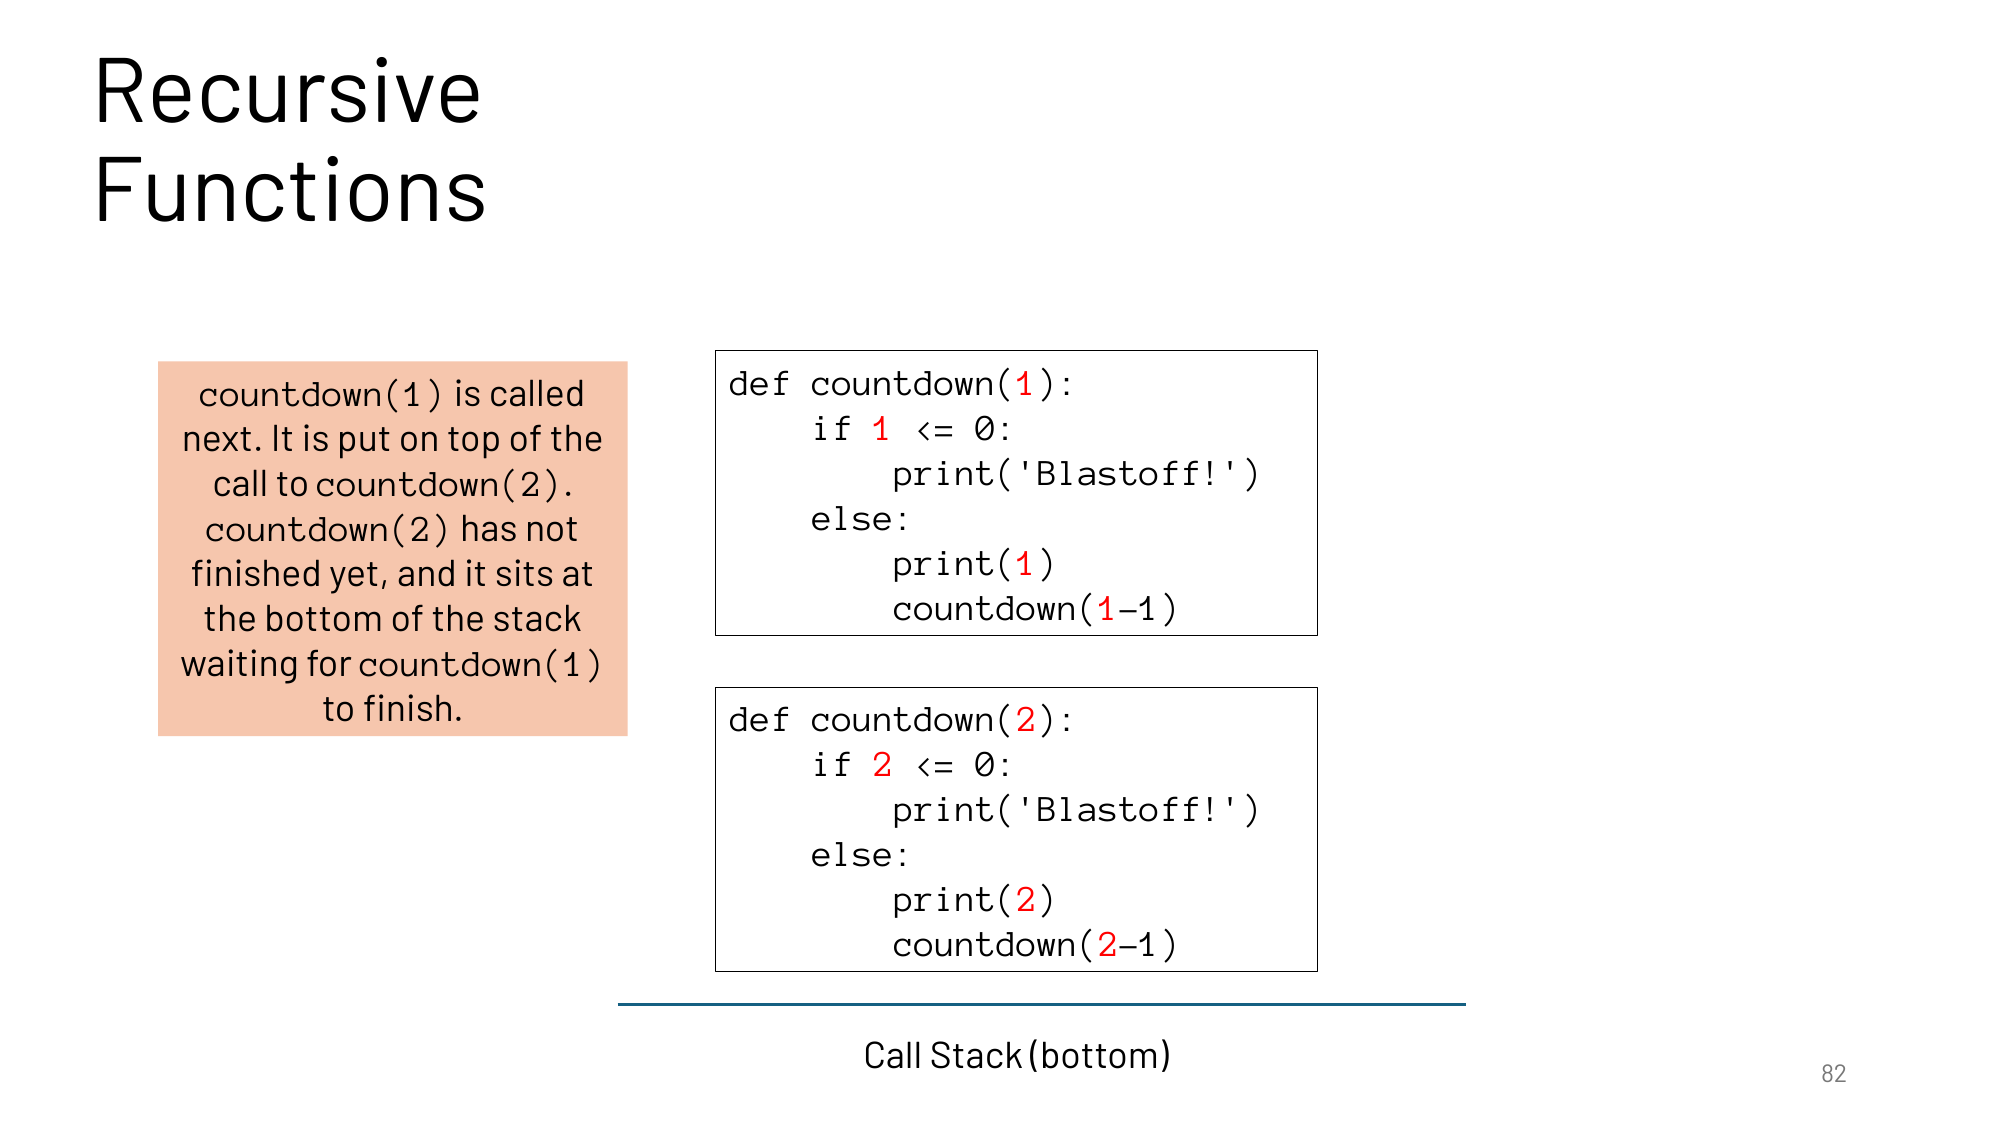

# Recursive Functions
def countdown(1):
    if 1 <= 0:
        print('Blastoff!')
    else:
        print(1)
        countdown(1-1)
countdown(1) is called next. It is put on top of the call to countdown(2). countdown(2) has not finished yet, and it sits at the bottom of the stack waiting for countdown(1) to finish.
def countdown(2):
    if 2 <= 0:
        print('Blastoff!')
    else:
        print(2)
        countdown(2-1)
Call Stack (bottom)
82